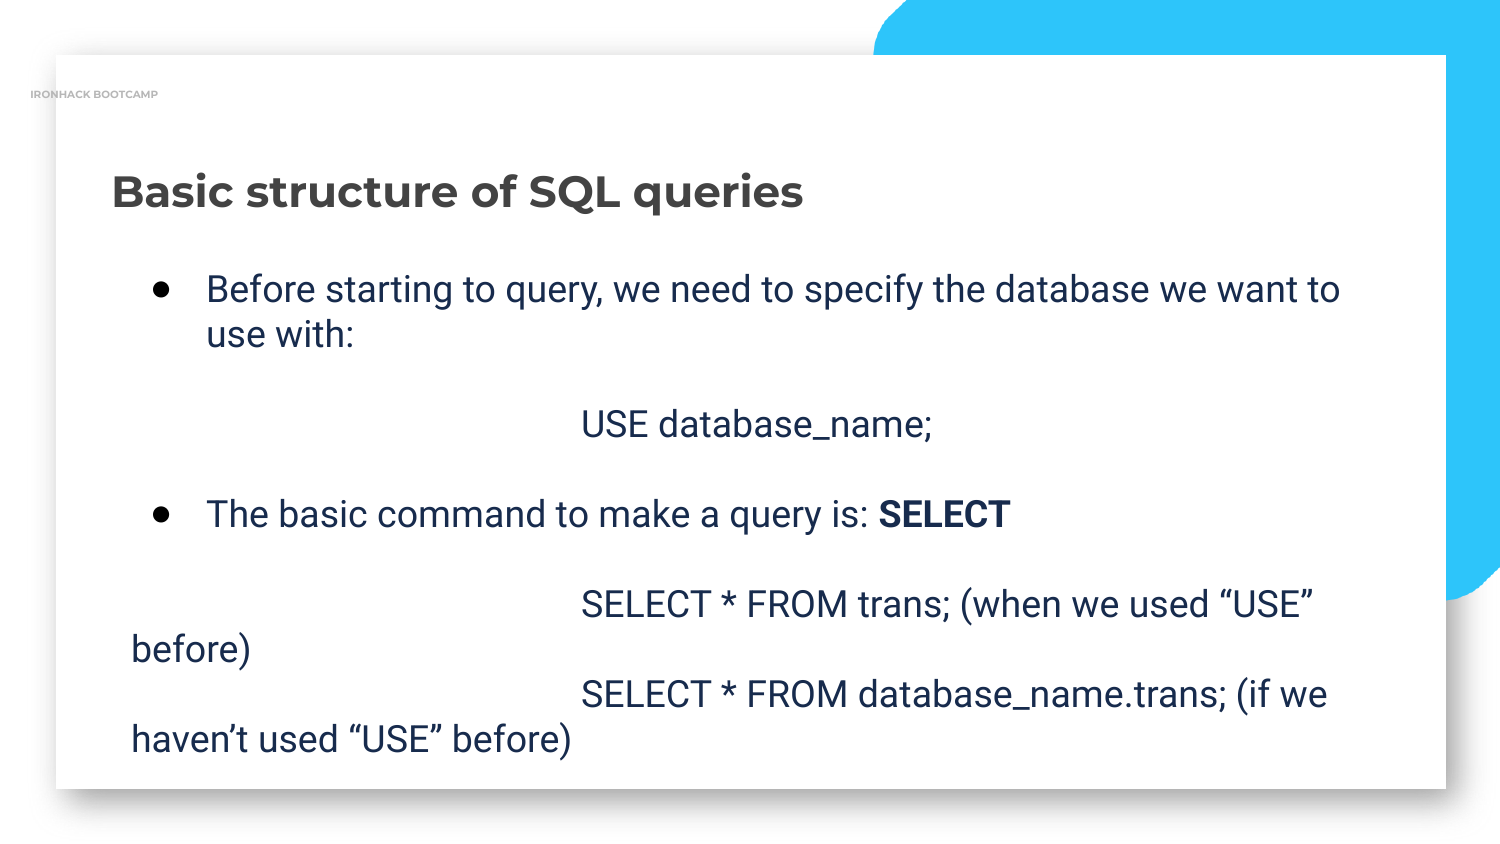

IRONHACK BOOTCAMP
Basic structure of SQL queries
Before starting to query, we need to specify the database we want to use with:

			USE database_name;

The basic command to make a query is: SELECT

			SELECT * FROM trans; (when we used “USE” before)
			SELECT * FROM database_name.trans; (if we haven’t used “USE” before)